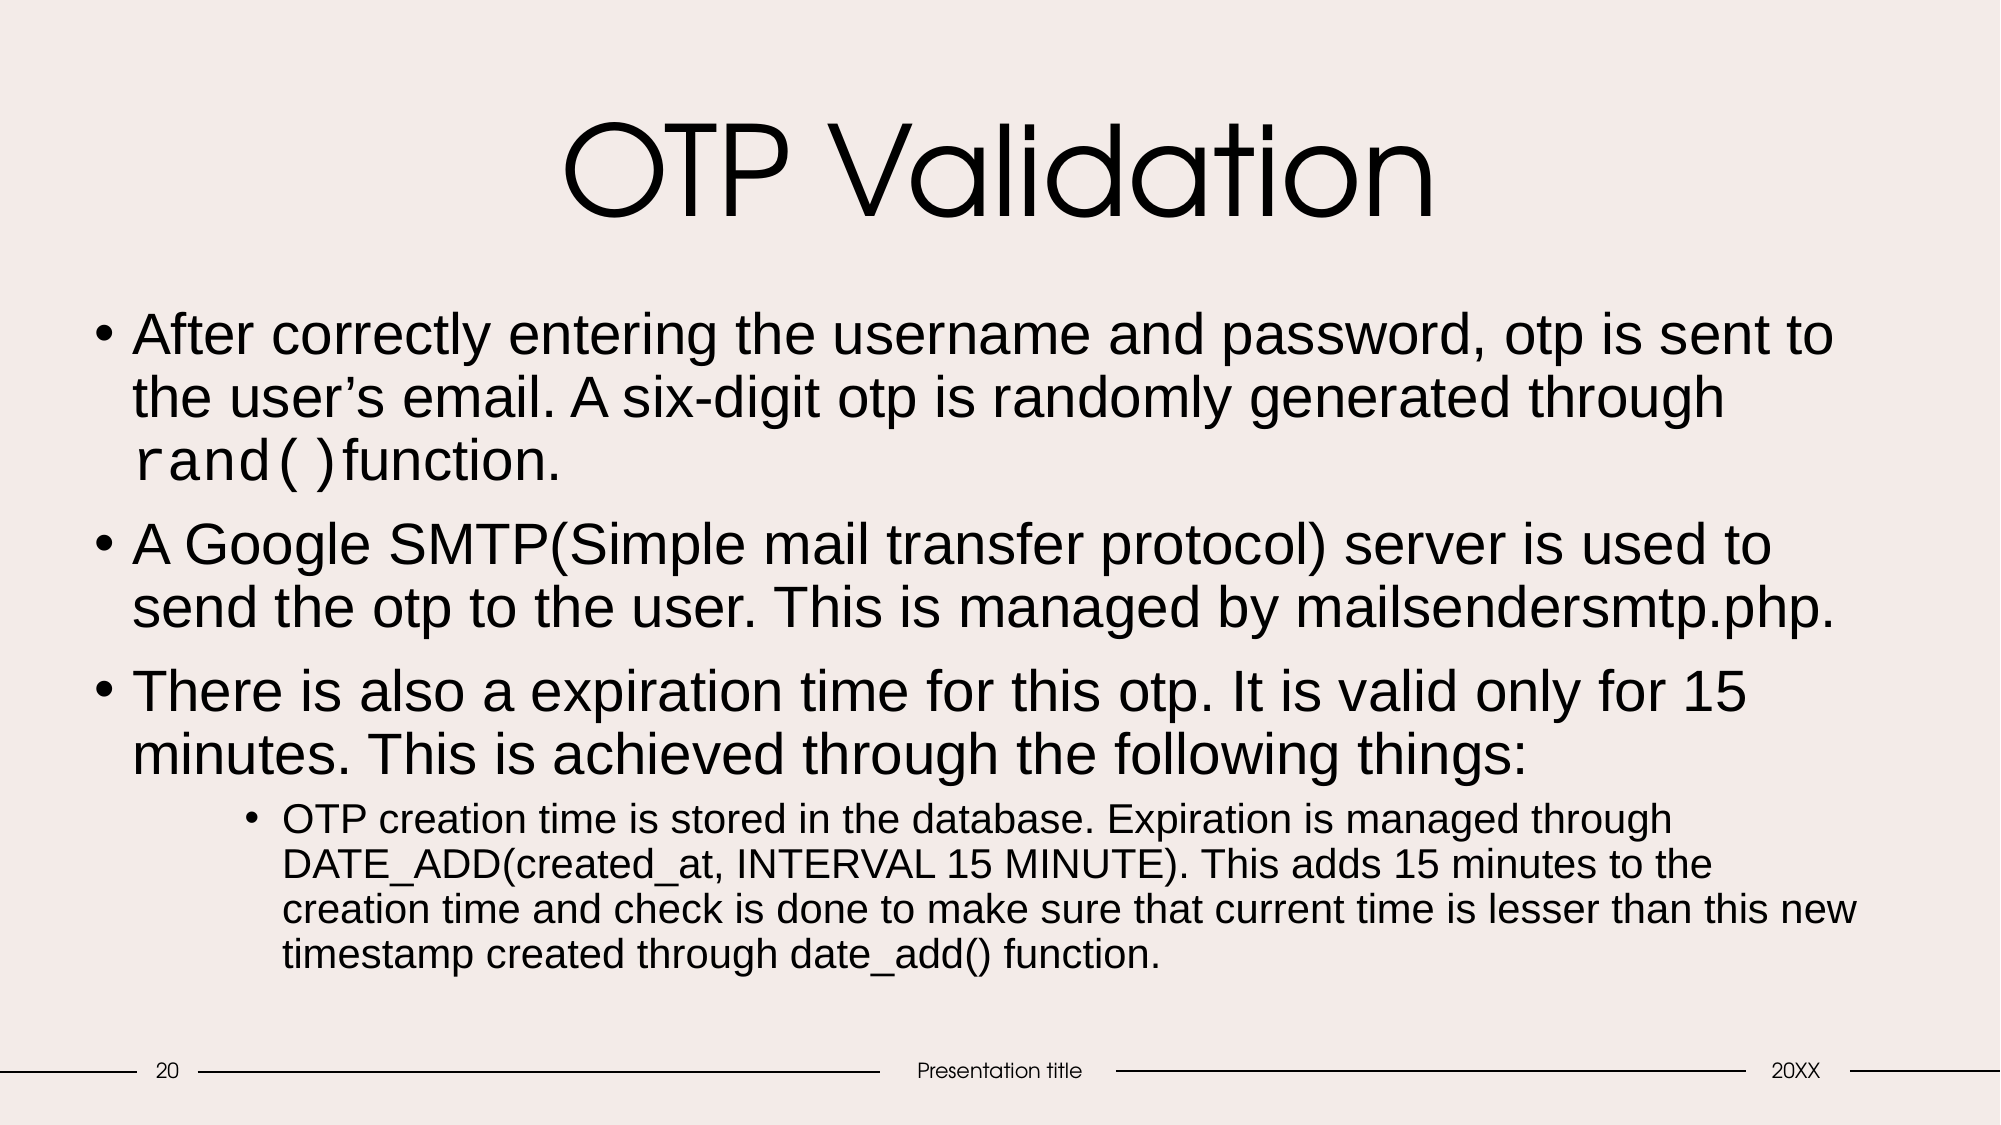

# OTP Validation
After correctly entering the username and password, otp is sent to the user’s email. A six-digit otp is randomly generated through rand()function.
A Google SMTP(Simple mail transfer protocol) server is used to send the otp to the user. This is managed by mailsendersmtp.php.
There is also a expiration time for this otp. It is valid only for 15 minutes. This is achieved through the following things:
OTP creation time is stored in the database. Expiration is managed through DATE_ADD(created_at, INTERVAL 15 MINUTE). This adds 15 minutes to the creation time and check is done to make sure that current time is lesser than this new timestamp created through date_add() function.
20
Presentation title
20XX